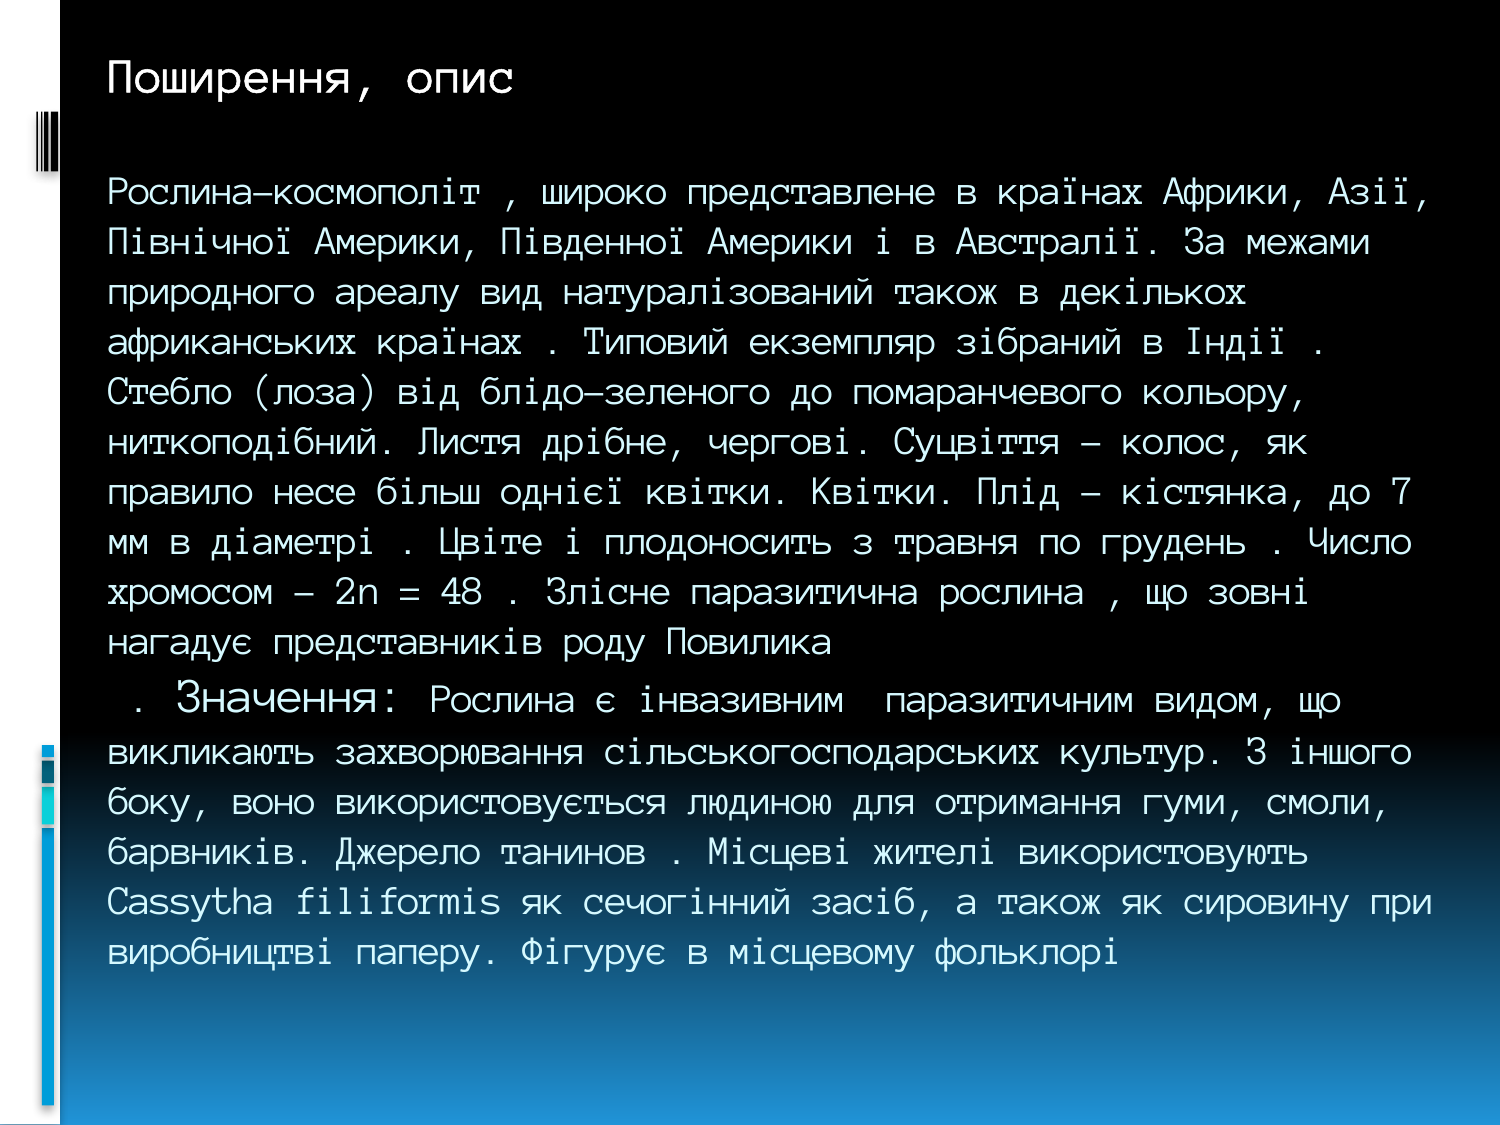

# Поширення, опис Рослина-космополіт , широко представлене в країнах Африки, Азії, Північної Америки, Південної Америки і в Австралії. За межами природного ареалу вид натуралізований також в декількох африканських країнах . Типовий екземпляр зібраний в Індії . Стебло (лоза) від блідо-зеленого до помаранчевого кольору, ниткоподібний. Листя дрібне, чергові. Суцвіття - колос, як правило несе більш однієї квітки. Квітки. Плід - кістянка, до 7 мм в діаметрі . Цвіте і плодоносить з травня по грудень . Число хромосом - 2n = 48 . Злісне паразитична рослина , що зовні нагадує представників роду Повилика . Значення: Рослина є інвазивним  паразитичним видом, що викликають захворювання сільськогосподарських культур. З іншого боку, воно використовується людиною для отримання гуми, смоли, барвників. Джерело танинов . Місцеві жителі використовують Cassytha filiformis як сечогінний засіб, а також як сировину при виробництві паперу. Фігурує в місцевому фольклорі